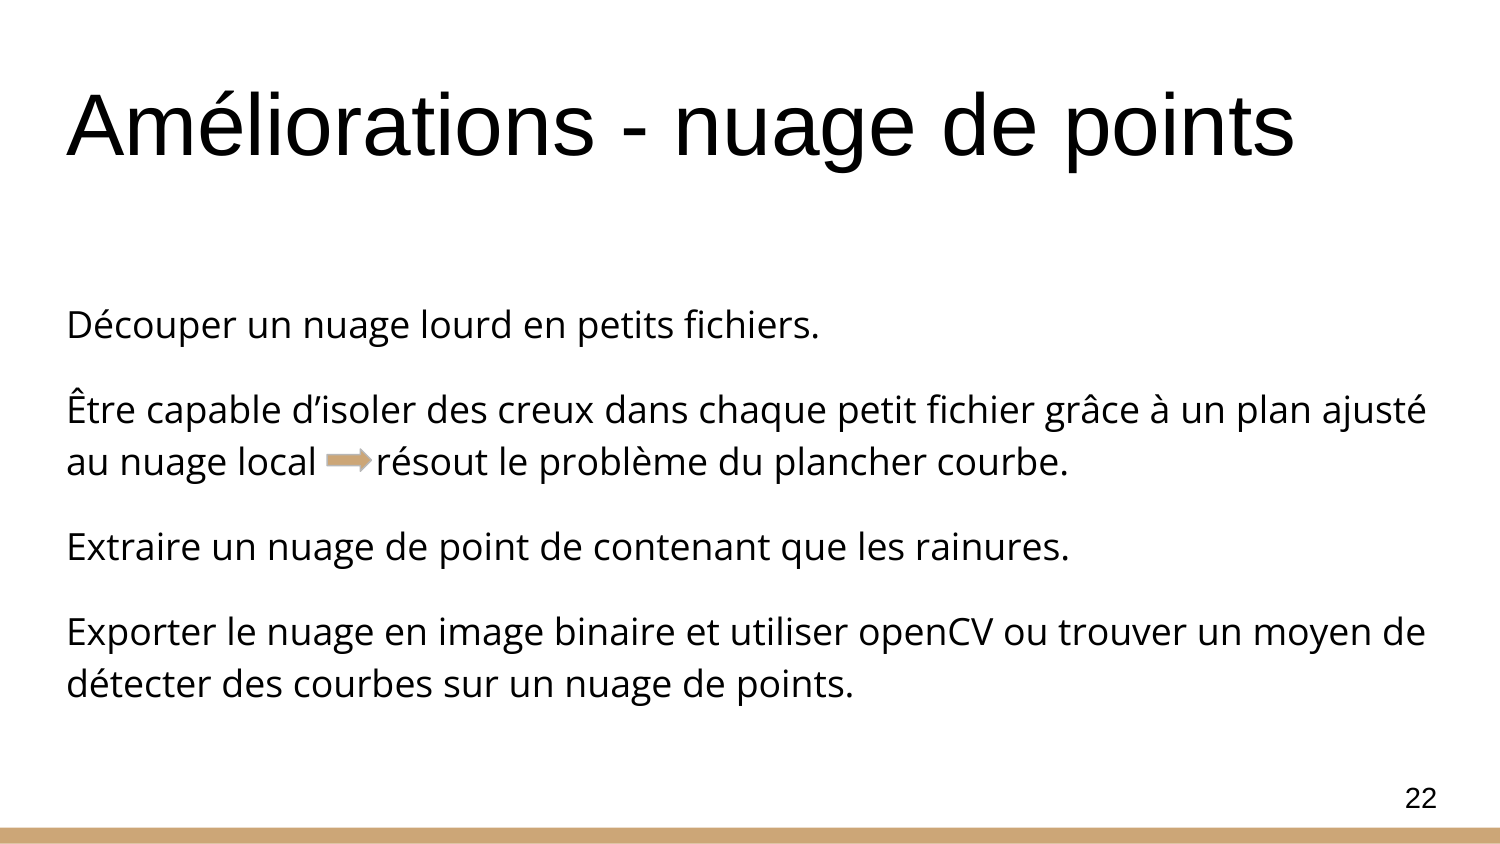

# Améliorations - nuage de points

Découper un nuage lourd en petits fichiers.
Être capable d’isoler des creux dans chaque petit fichier grâce à un plan ajusté au nuage local      résout le problème du plancher courbe.
Extraire un nuage de point de contenant que les rainures.
Exporter le nuage en image binaire et utiliser openCV ou trouver un moyen de détecter des courbes sur un nuage de points.

22